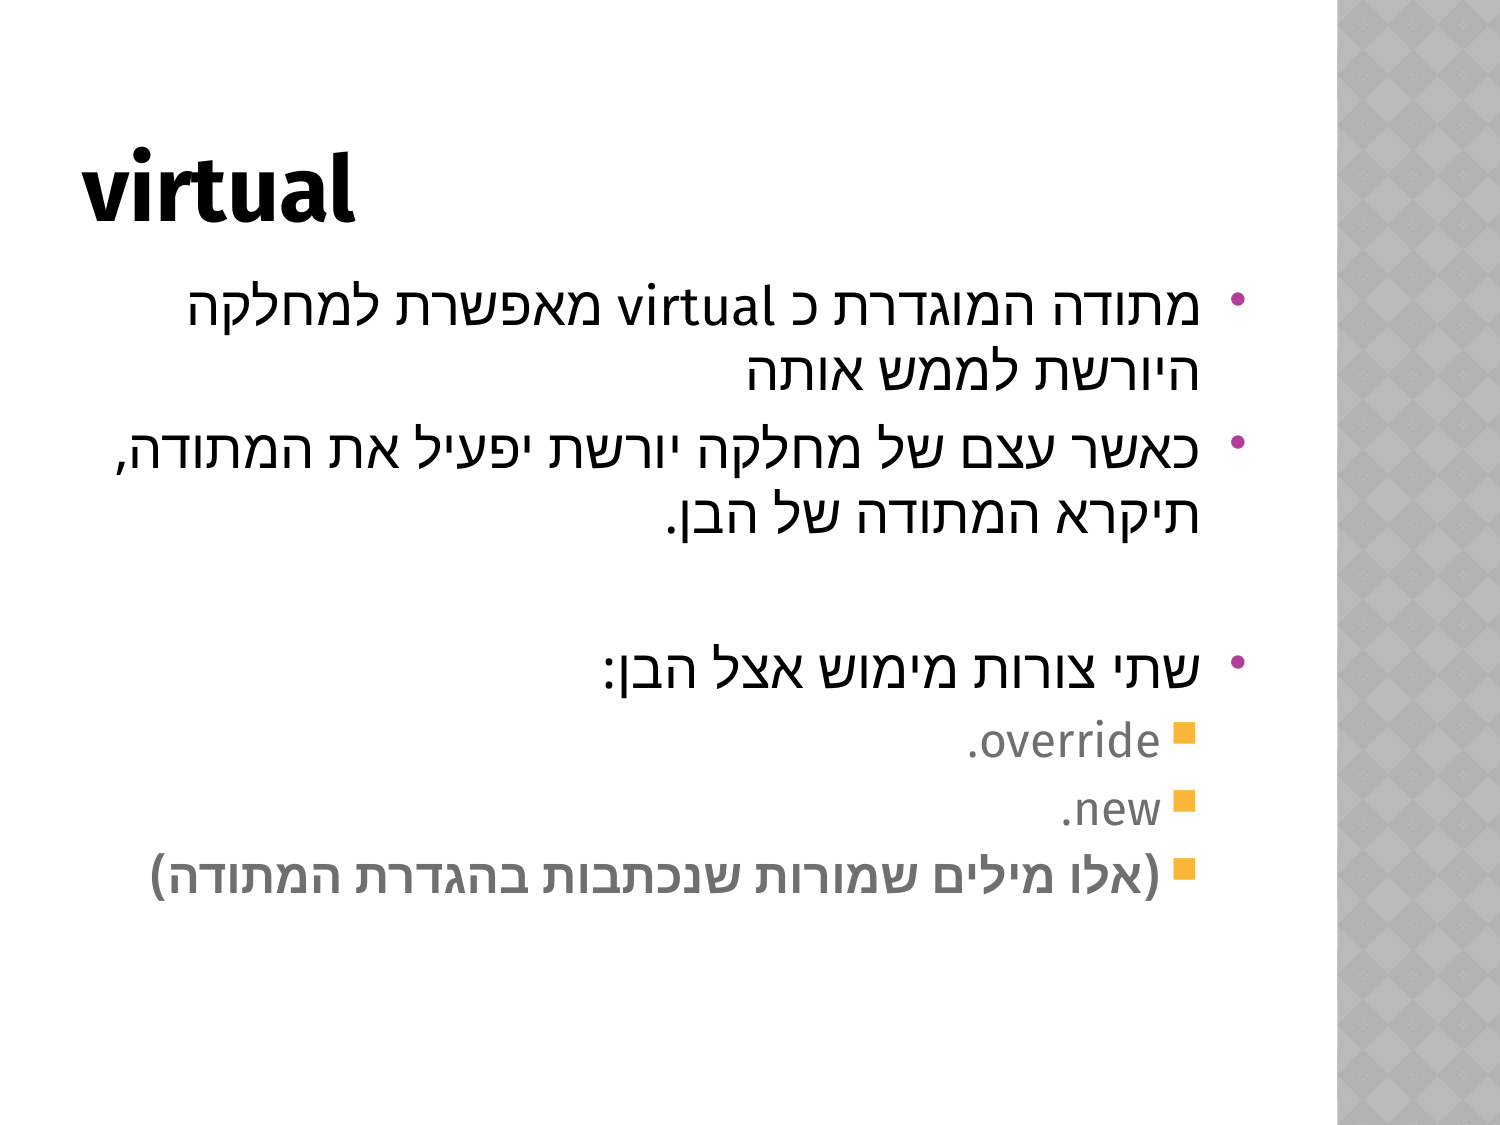

# virtual
מתודה המוגדרת כ virtual מאפשרת למחלקה היורשת לממש אותה
כאשר עצם של מחלקה יורשת יפעיל את המתודה, תיקרא המתודה של הבן.

שתי צורות מימוש אצל הבן:
override.
new.
(אלו מילים שמורות שנכתבות בהגדרת המתודה)